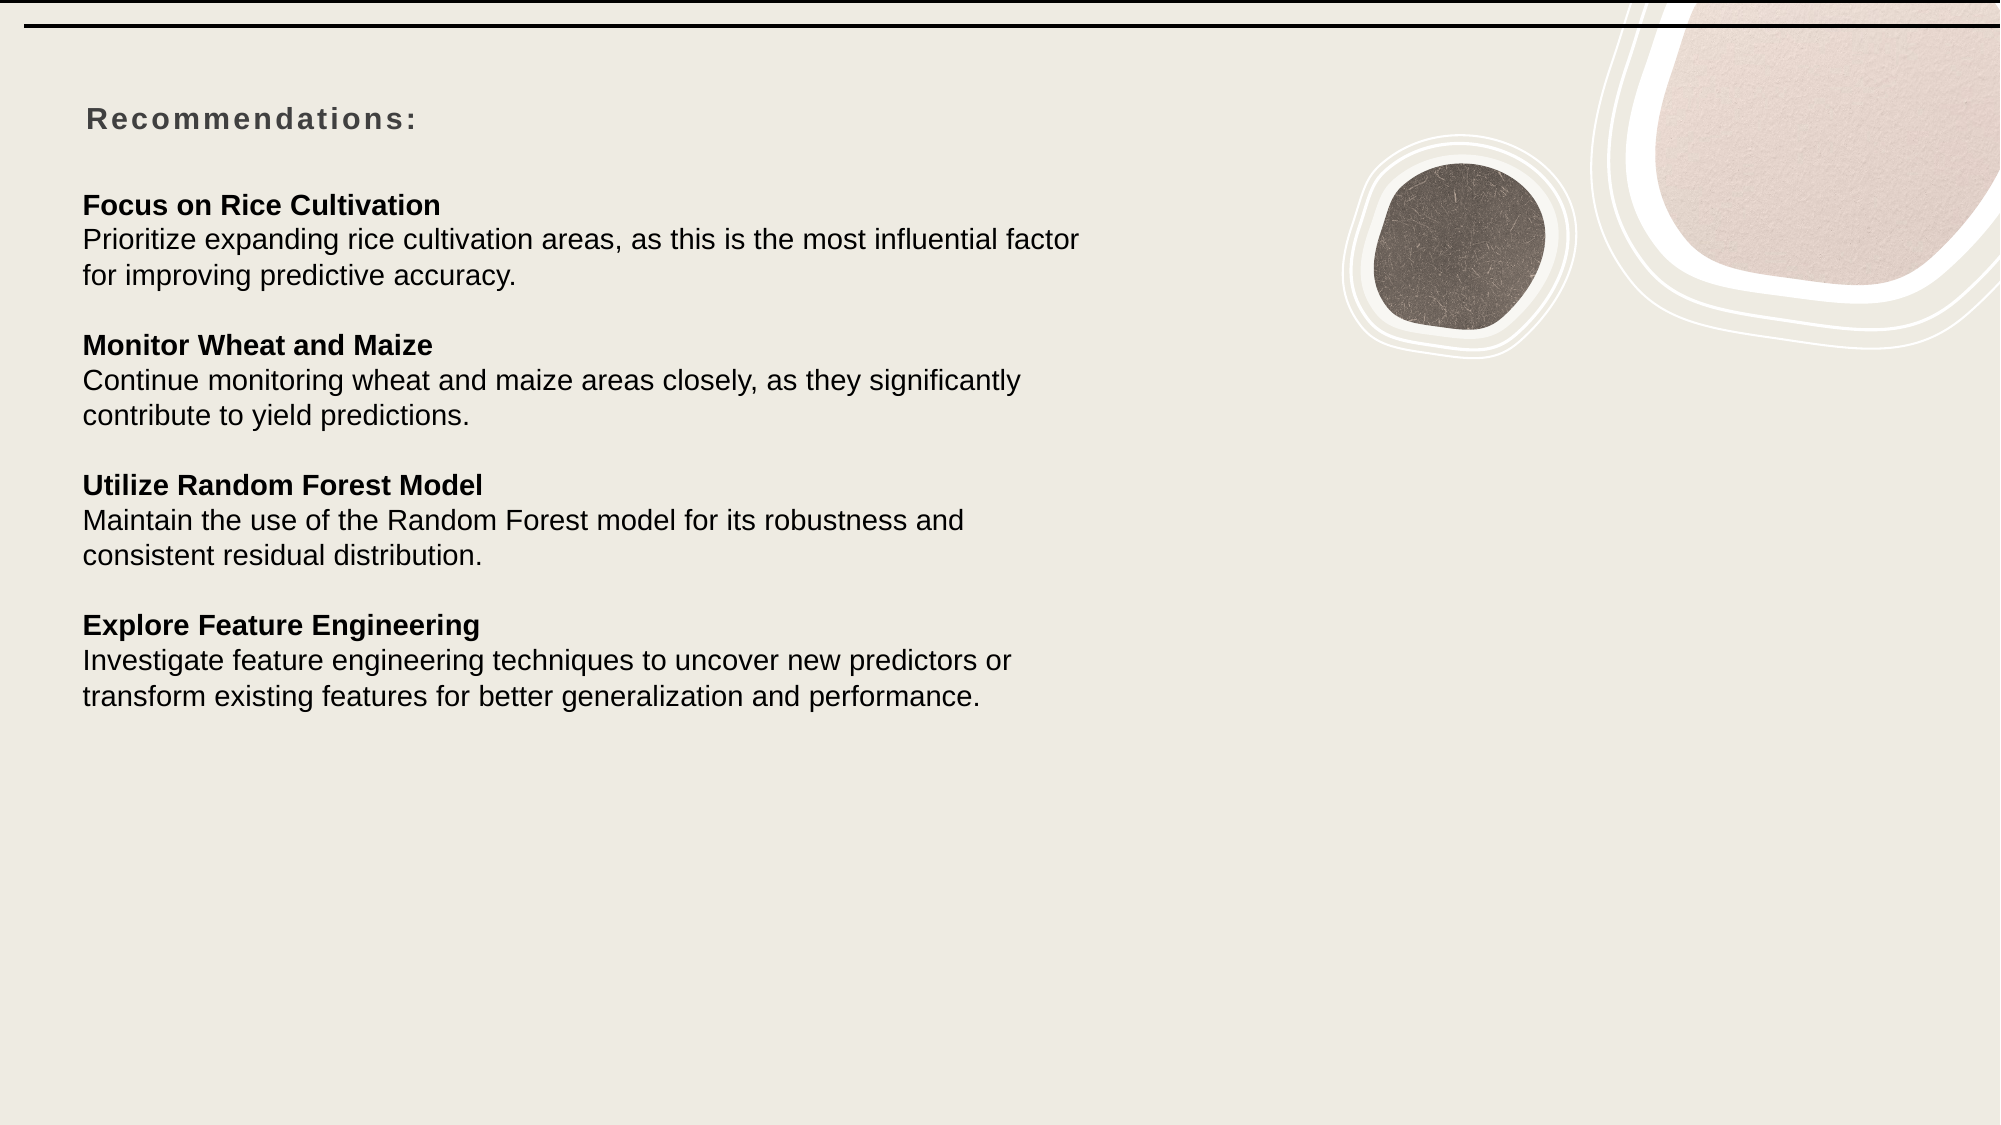

Recommendations:

Focus on Rice Cultivation
Prioritize expanding rice cultivation areas, as this is the most influential factor for improving predictive accuracy.

Monitor Wheat and Maize
Continue monitoring wheat and maize areas closely, as they significantly contribute to yield predictions.

Utilize Random Forest Model
Maintain the use of the Random Forest model for its robustness and consistent residual distribution.

Explore Feature Engineering
Investigate feature engineering techniques to uncover new predictors or transform existing features for better generalization and performance.